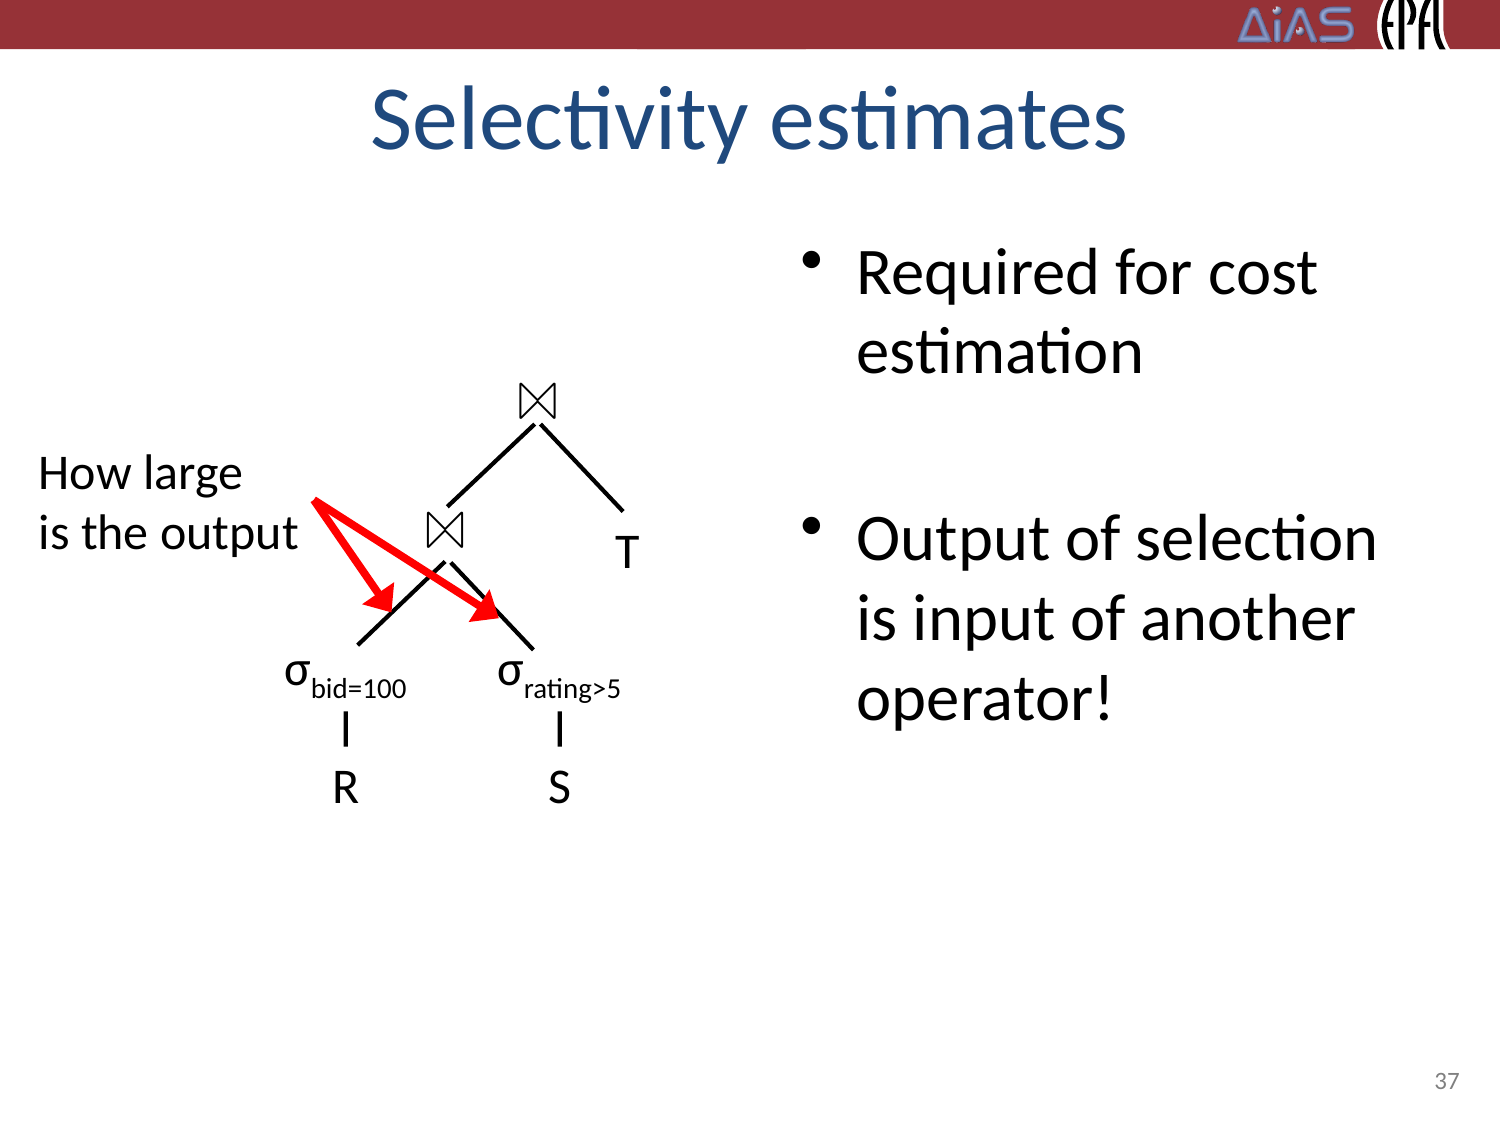

# Selectivity estimates
Required for cost estimation

Output of selection is input of another operator!
⨝
How large
is the output
⨝
T
σrating>5
σbid=100
R
S
37